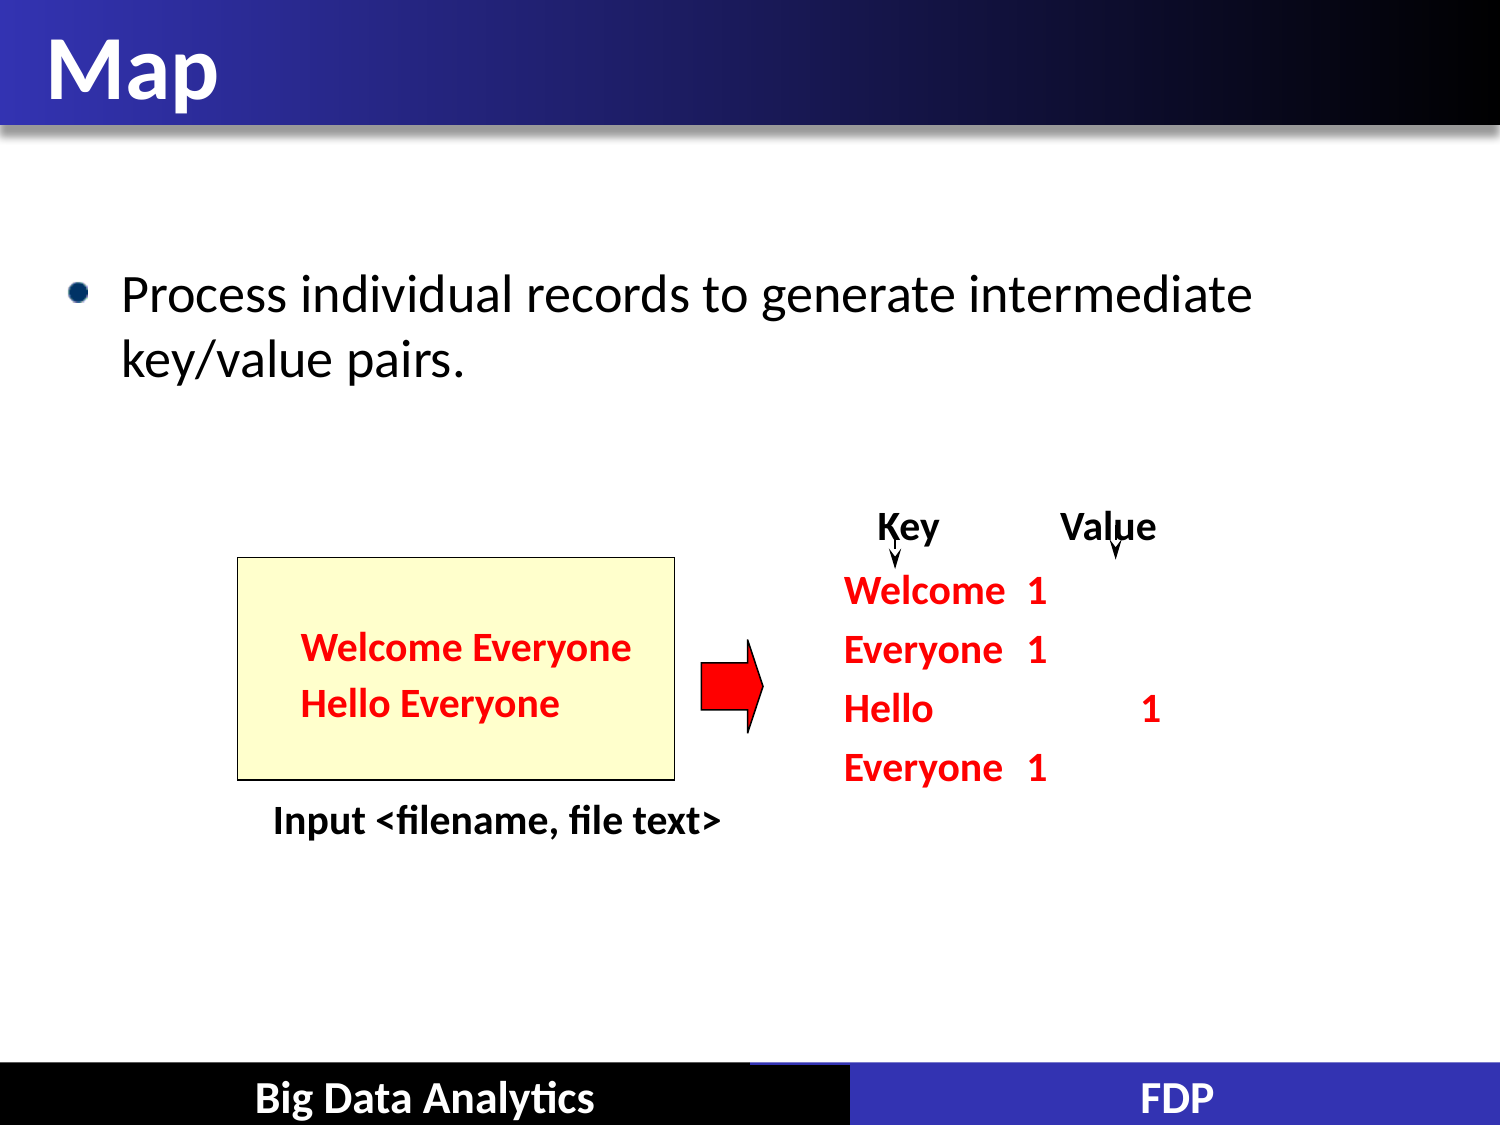

# Map

Process individual records to generate intermediate key/value pairs.

Key
Value

Welcome Everyone
Hello Everyone
Welcome	1
Everyone	1
Hello	            1
Everyone	1

Input <filename, file text>

Big Data Analytics
FDP